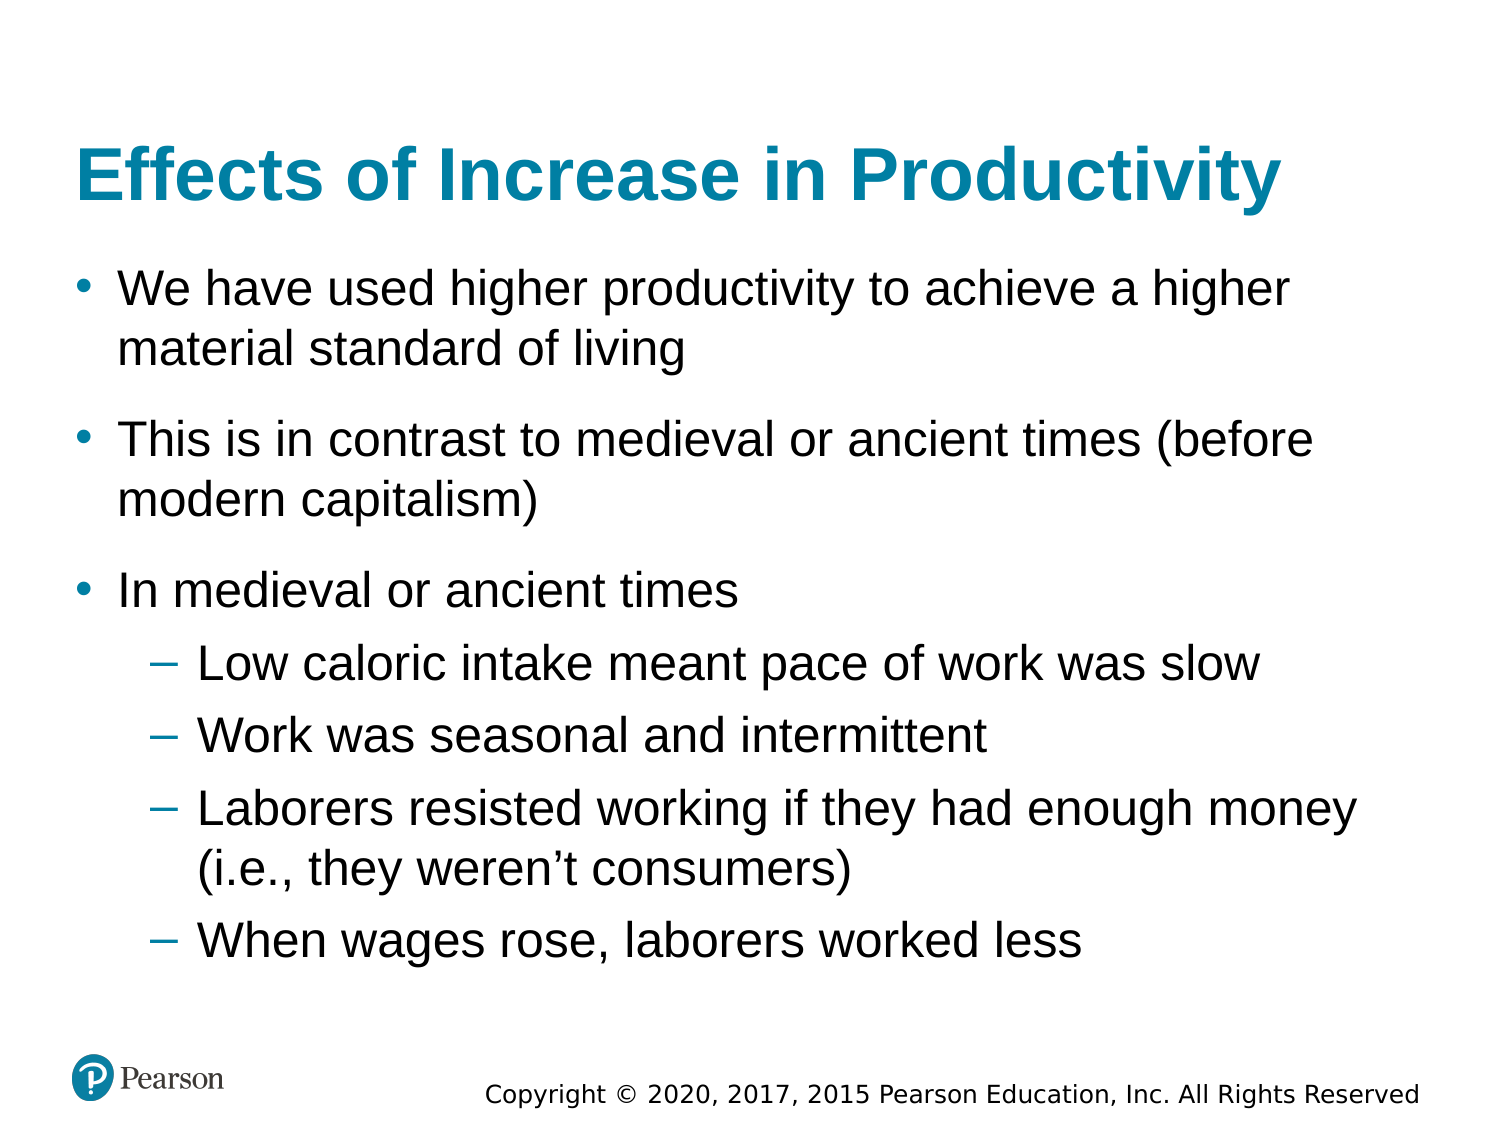

# Effects of Increase in Productivity
We have used higher productivity to achieve a higher material standard of living
This is in contrast to medieval or ancient times (before modern capitalism)
In medieval or ancient times
Low caloric intake meant pace of work was slow
Work was seasonal and intermittent
Laborers resisted working if they had enough money (i.e., they weren’t consumers)
When wages rose, laborers worked less